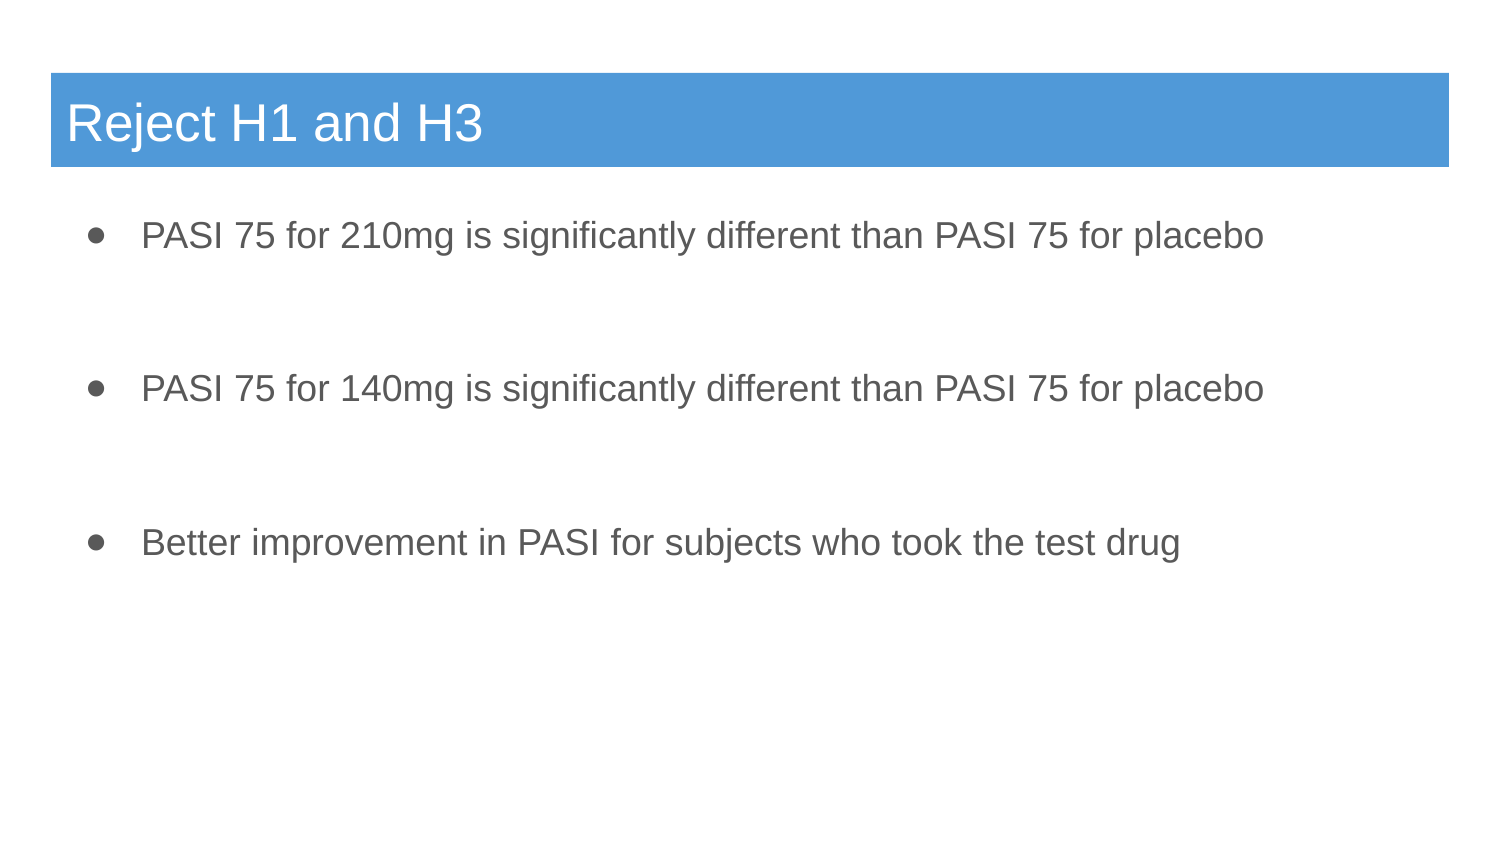

# Reject H1 and H3
PASI 75 for 210mg is significantly different than PASI 75 for placebo

PASI 75 for 140mg is significantly different than PASI 75 for placebo

Better improvement in PASI for subjects who took the test drug